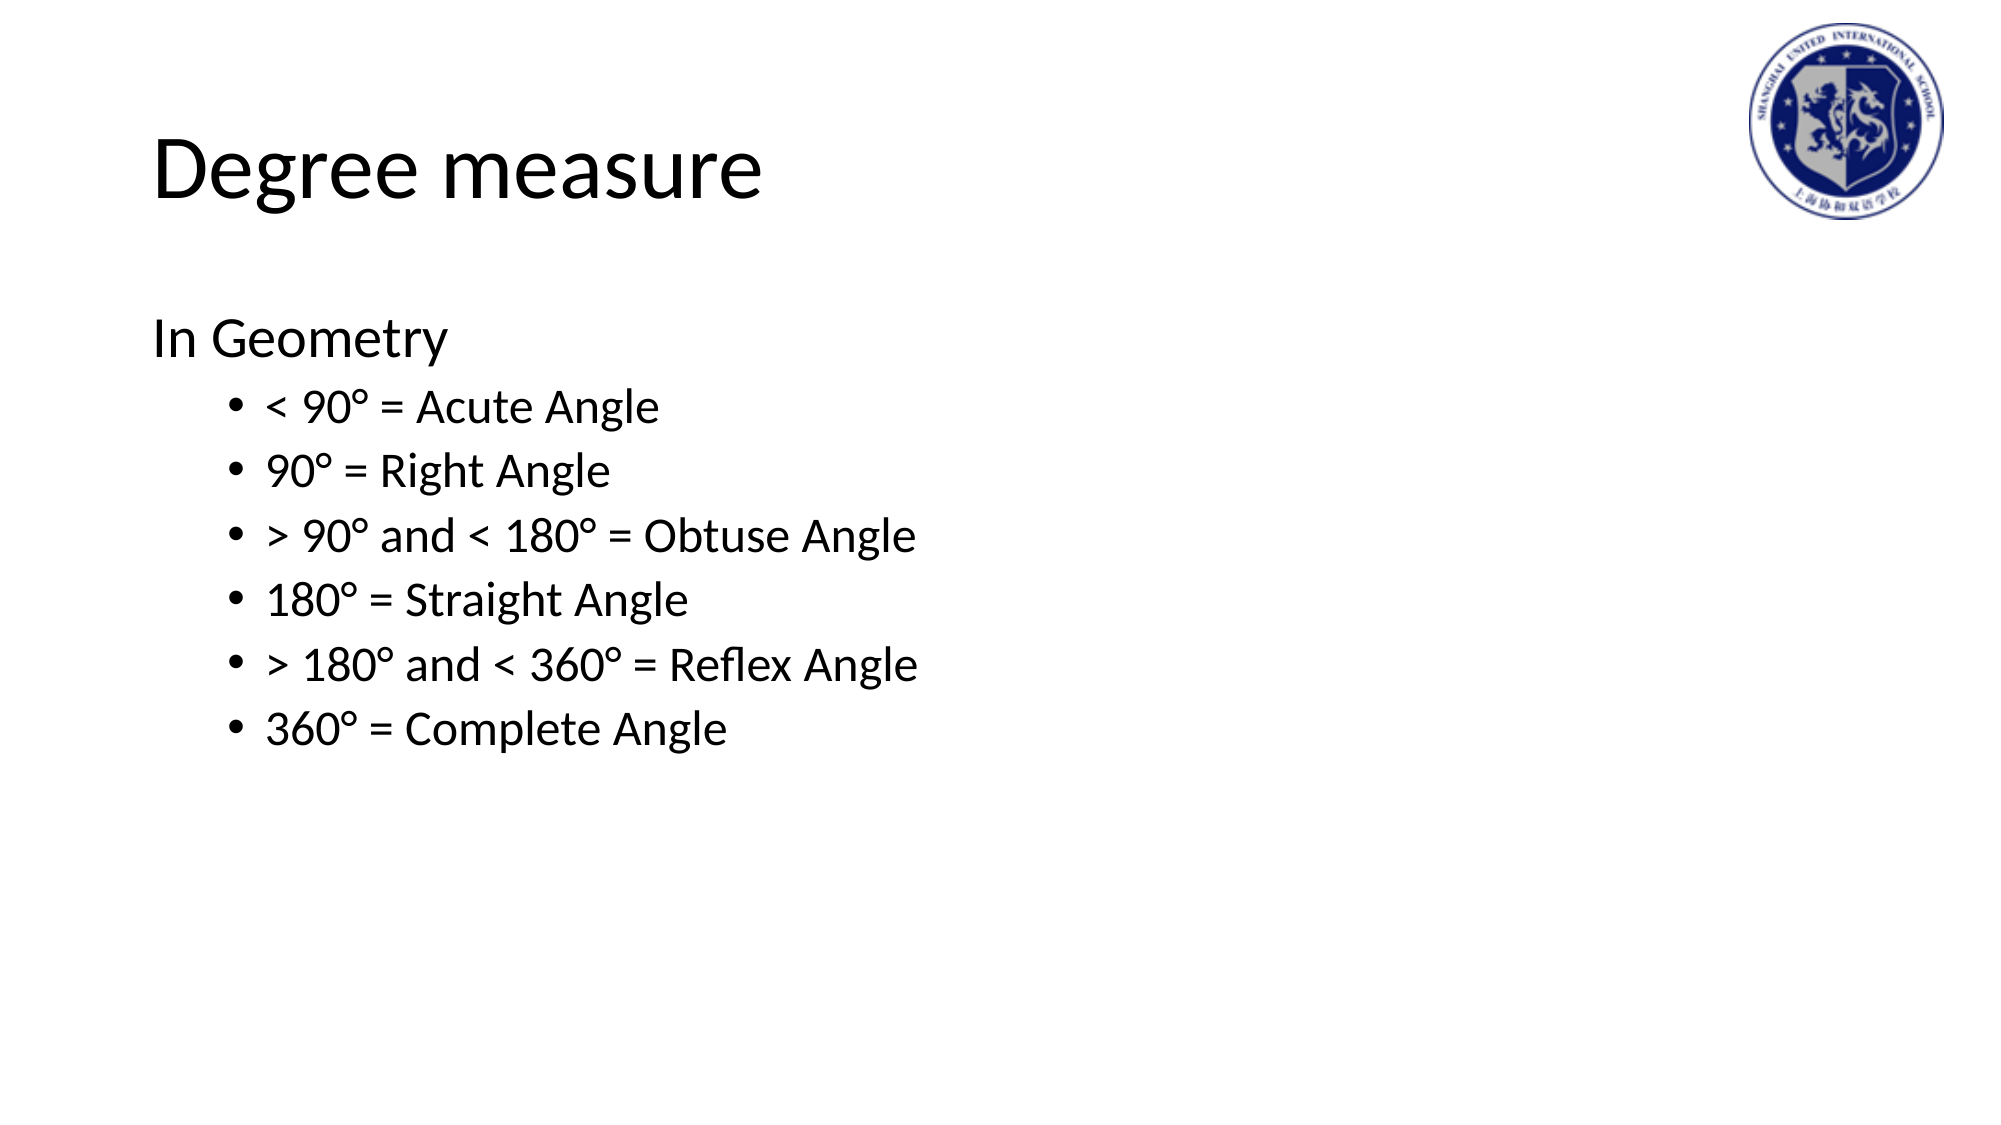

# Degree measure
In Geometry
< 90° = Acute Angle
90° = Right Angle
> 90° and < 180° = Obtuse Angle
180° = Straight Angle
> 180° and < 360° = Reflex Angle
360° = Complete Angle